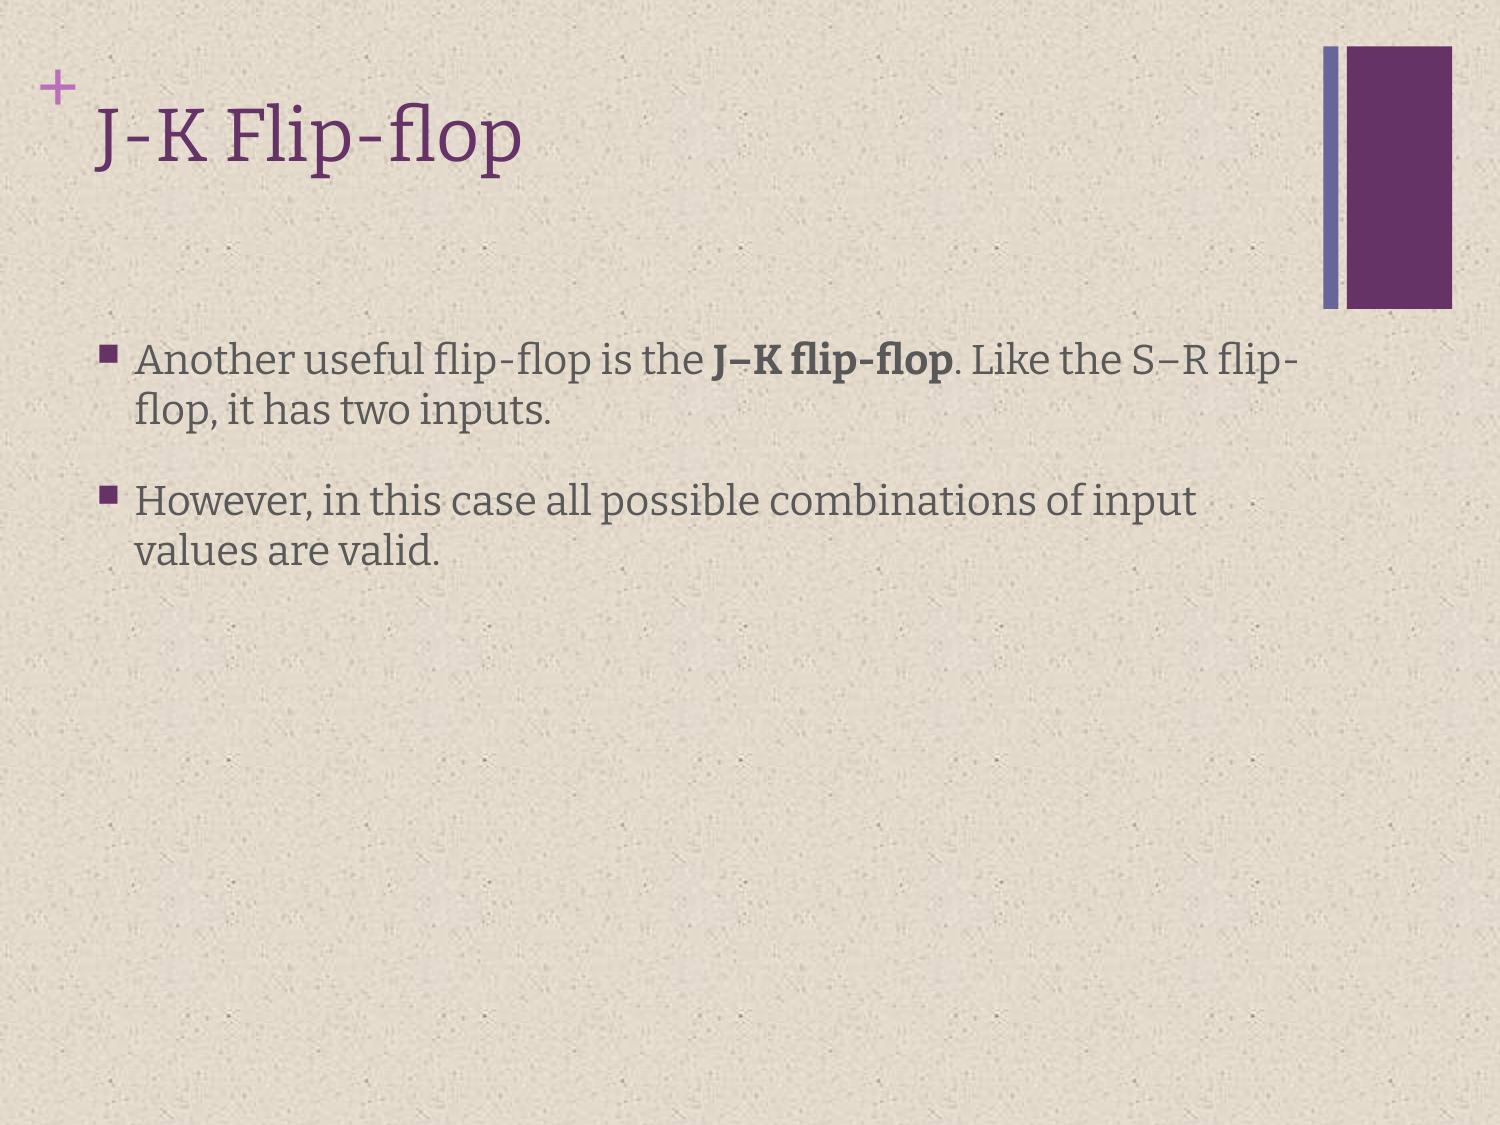

# J-K Flip-flop
Another useful flip-flop is the J–K flip-flop. Like the S–R flip-flop, it has two inputs.
However, in this case all possible combinations of input values are valid.